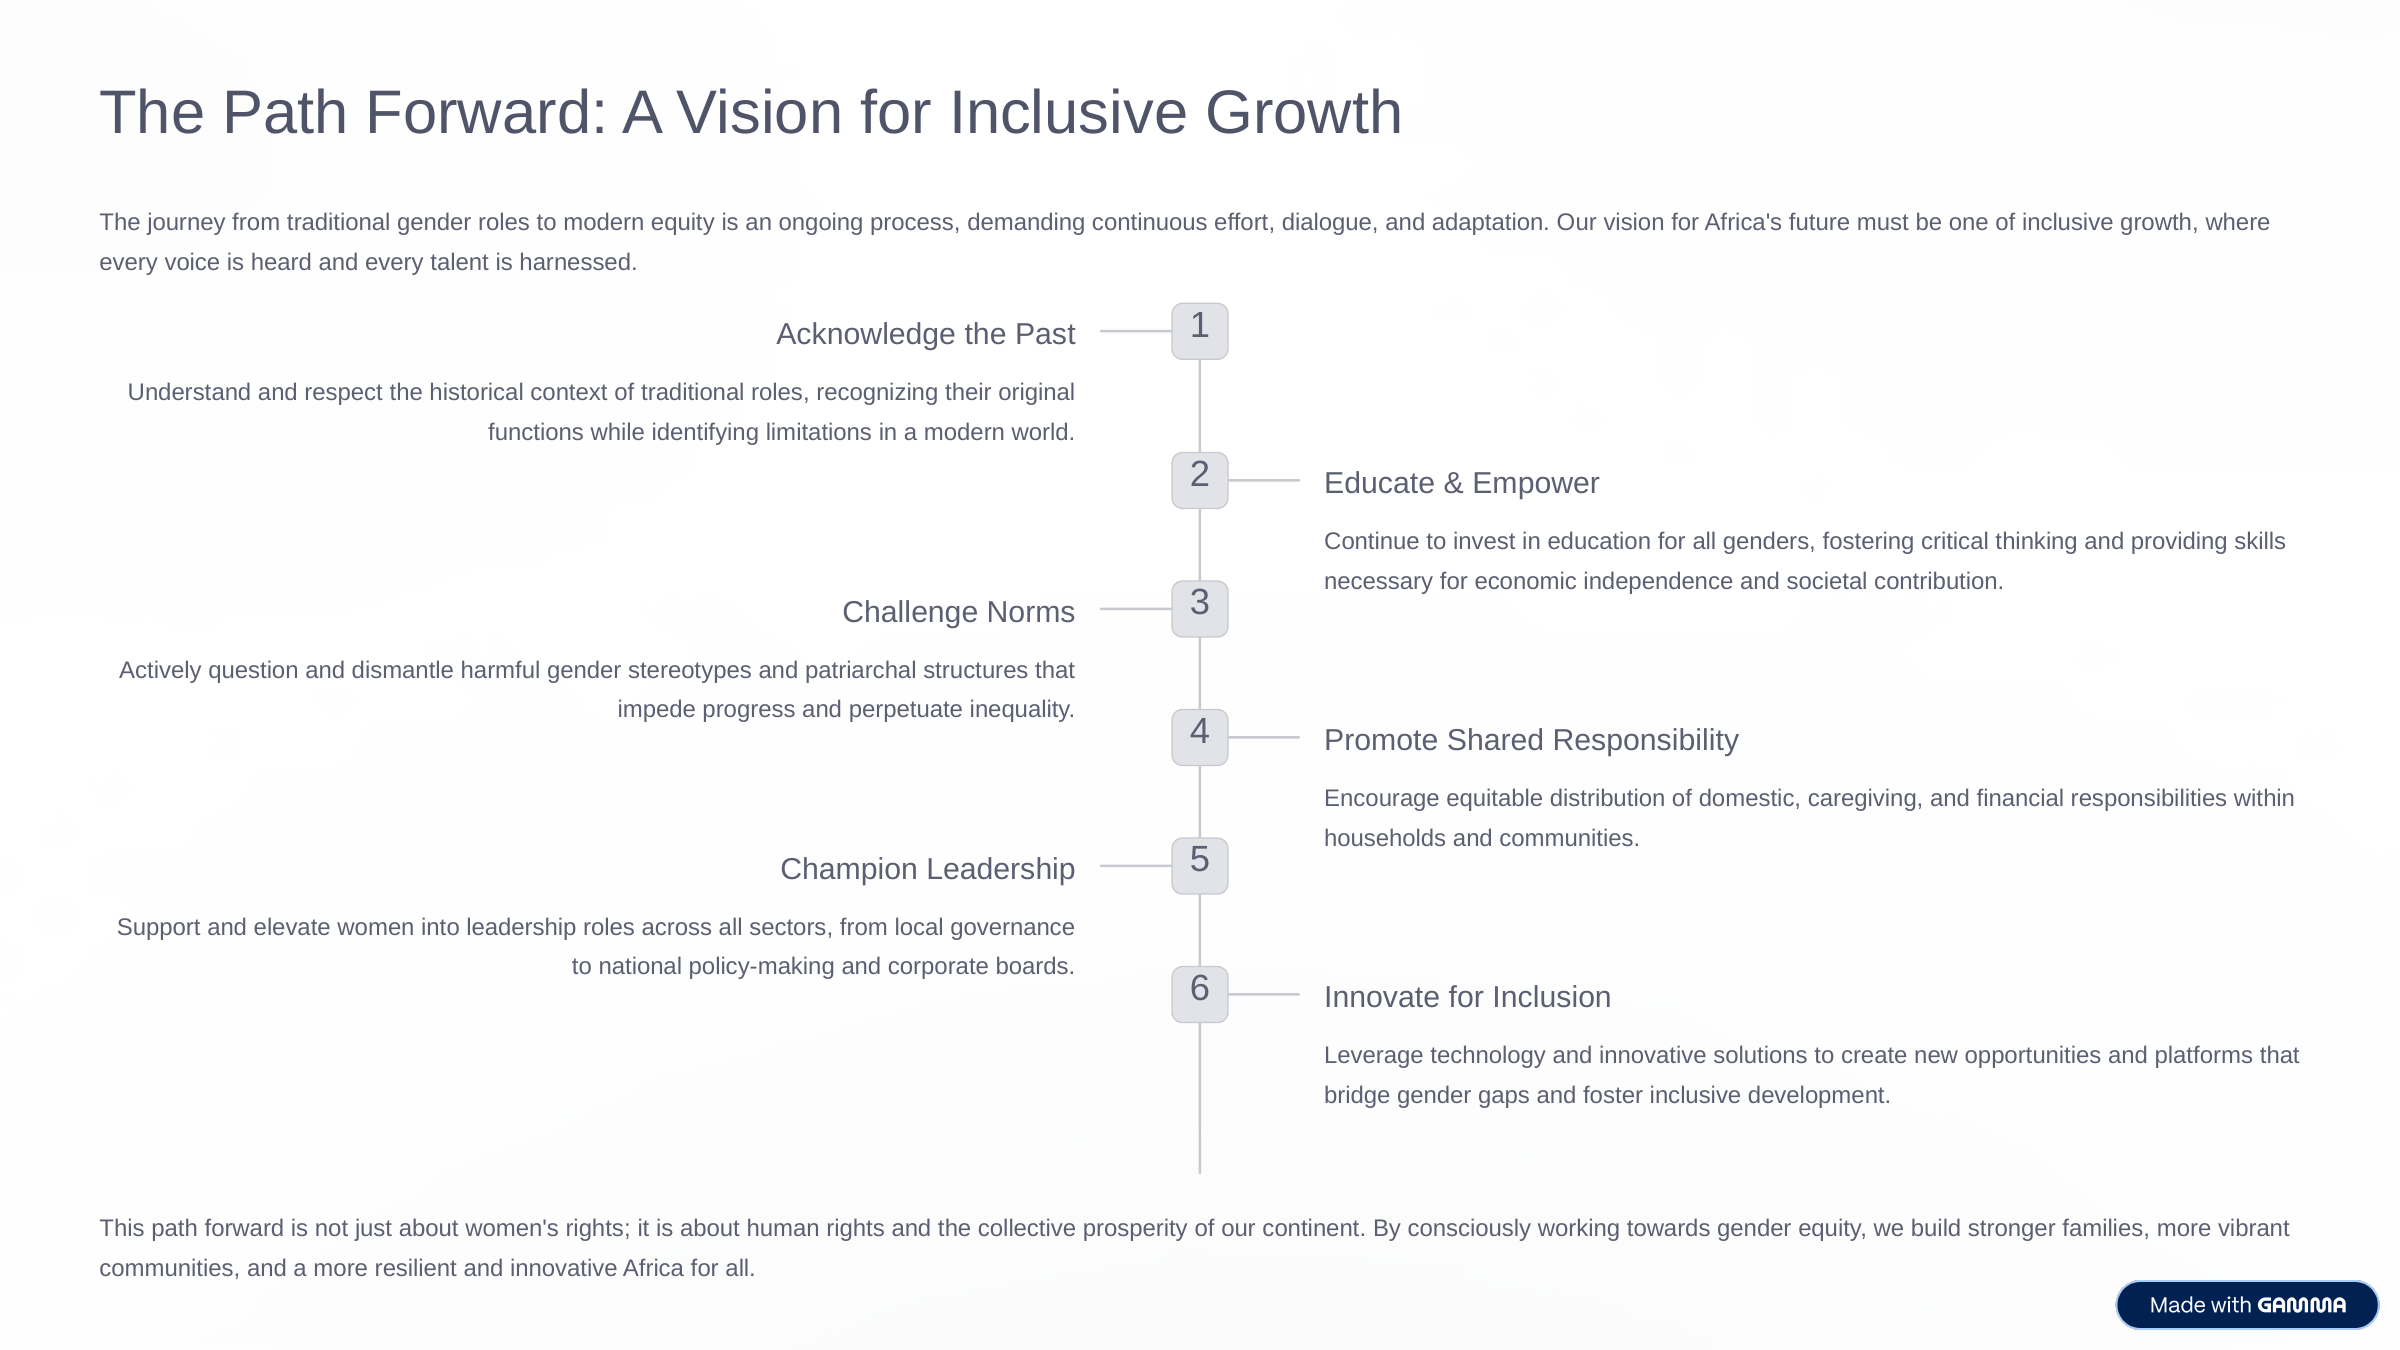

The Path Forward: A Vision for Inclusive Growth
The journey from traditional gender roles to modern equity is an ongoing process, demanding continuous effort, dialogue, and adaptation. Our vision for Africa's future must be one of inclusive growth, where every voice is heard and every talent is harnessed.

1
Acknowledge the Past

Understand and respect the historical context of traditional roles, recognizing their original functions while identifying limitations in a modern world.

2
Educate & Empower

Continue to invest in education for all genders, fostering critical thinking and providing skills necessary for economic independence and societal contribution.

3
Challenge Norms

Actively question and dismantle harmful gender stereotypes and patriarchal structures that impede progress and perpetuate inequality.

4
Promote Shared Responsibility

Encourage equitable distribution of domestic, caregiving, and financial responsibilities within households and communities.

5
Champion Leadership

Support and elevate women into leadership roles across all sectors, from local governance to national policy-making and corporate boards.

6
Innovate for Inclusion

Leverage technology and innovative solutions to create new opportunities and platforms that bridge gender gaps and foster inclusive development.
This path forward is not just about women's rights; it is about human rights and the collective prosperity of our continent. By consciously working towards gender equity, we build stronger families, more vibrant communities, and a more resilient and innovative Africa for all.